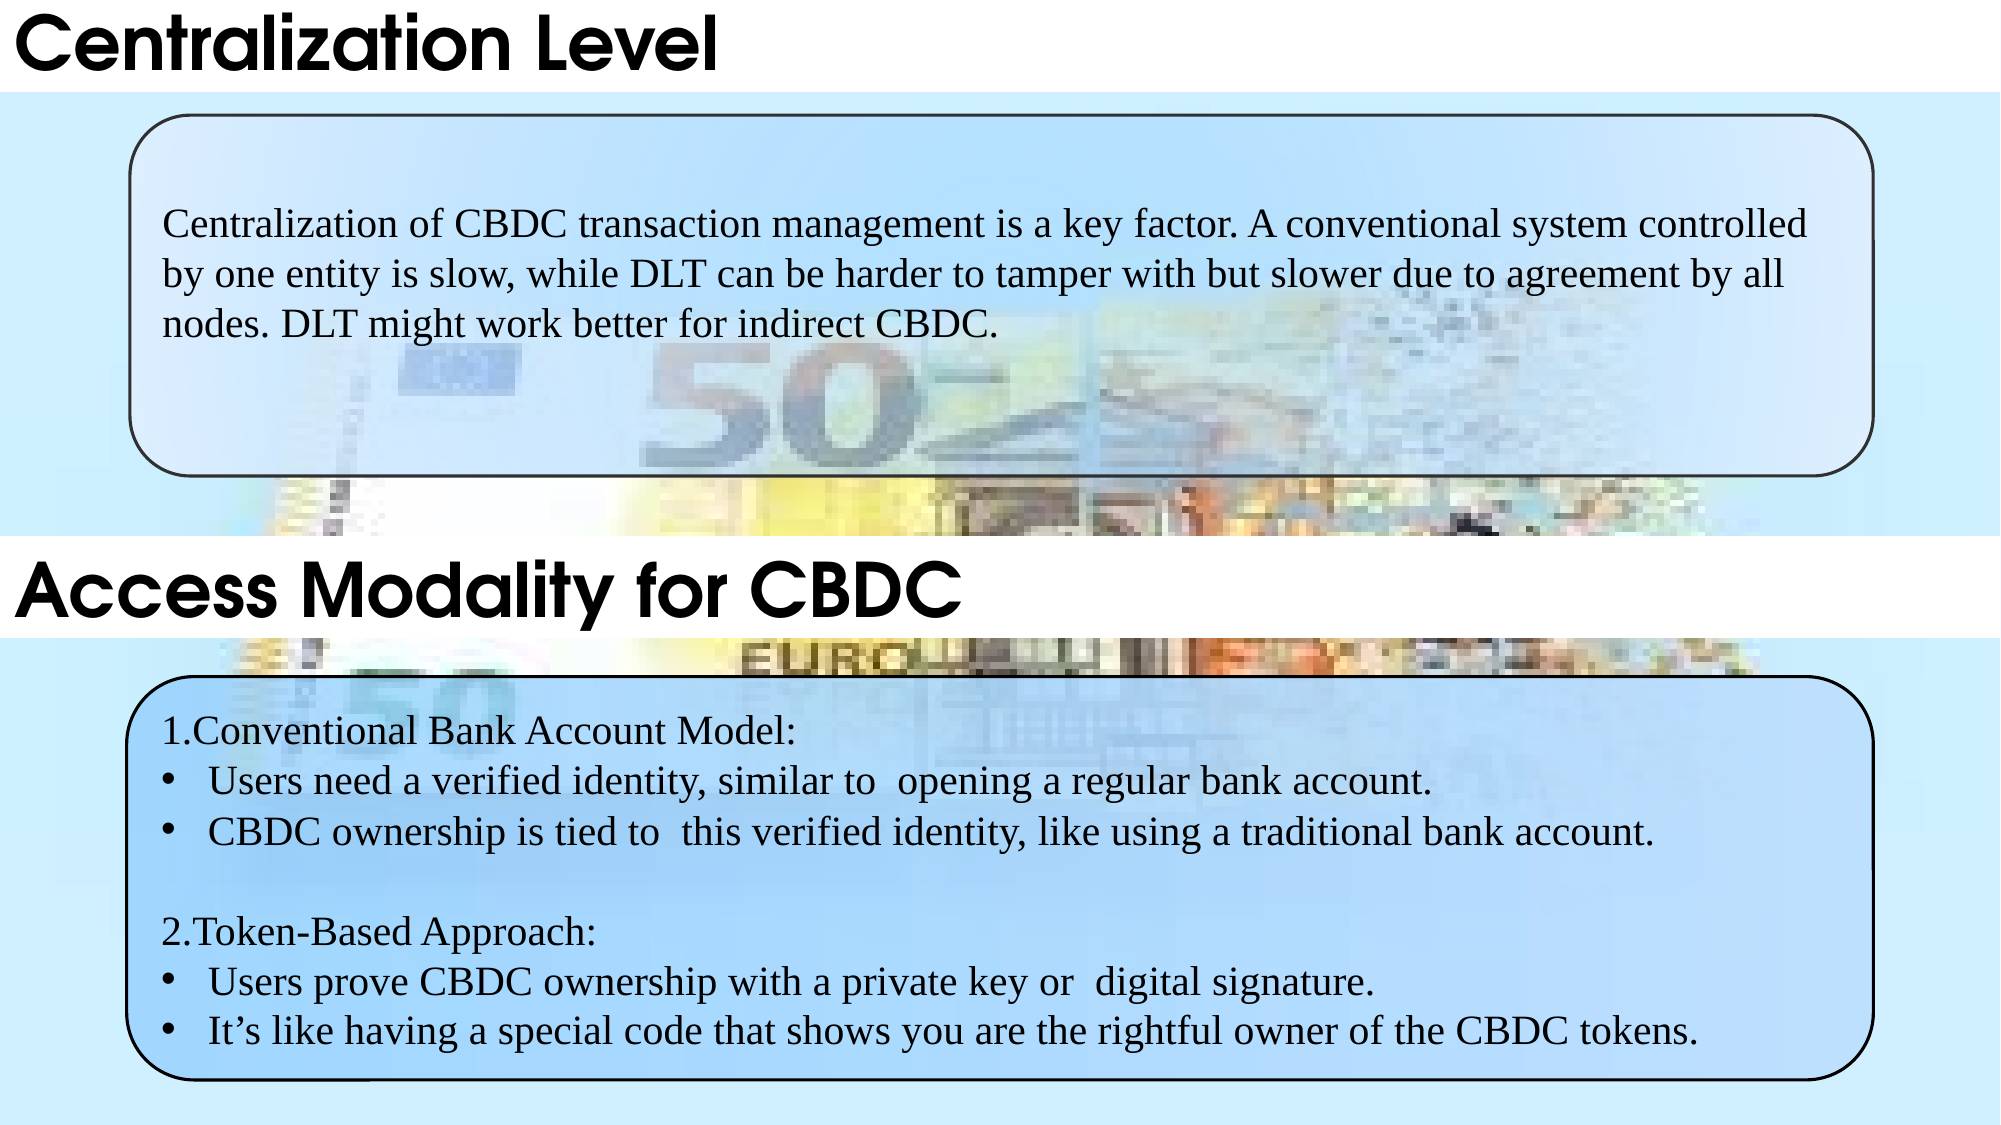

Centralization Level
Centralization of CBDC transaction management is a key factor. A conventional system controlled  by one entity is slow, while DLT can be harder to tamper with but slower due to agreement by all nodes. DLT might work better for indirect CBDC.

Access Modality for CBDC
1.Conventional Bank Account Model:
Users need a verified identity, similar to  opening a regular bank account.
CBDC ownership is tied to  this verified identity, like using a traditional bank account.

2.Token-Based Approach:
Users prove CBDC ownership with a private key or  digital signature.
It’s like having a special code that shows you are the rightful owner of the CBDC tokens.